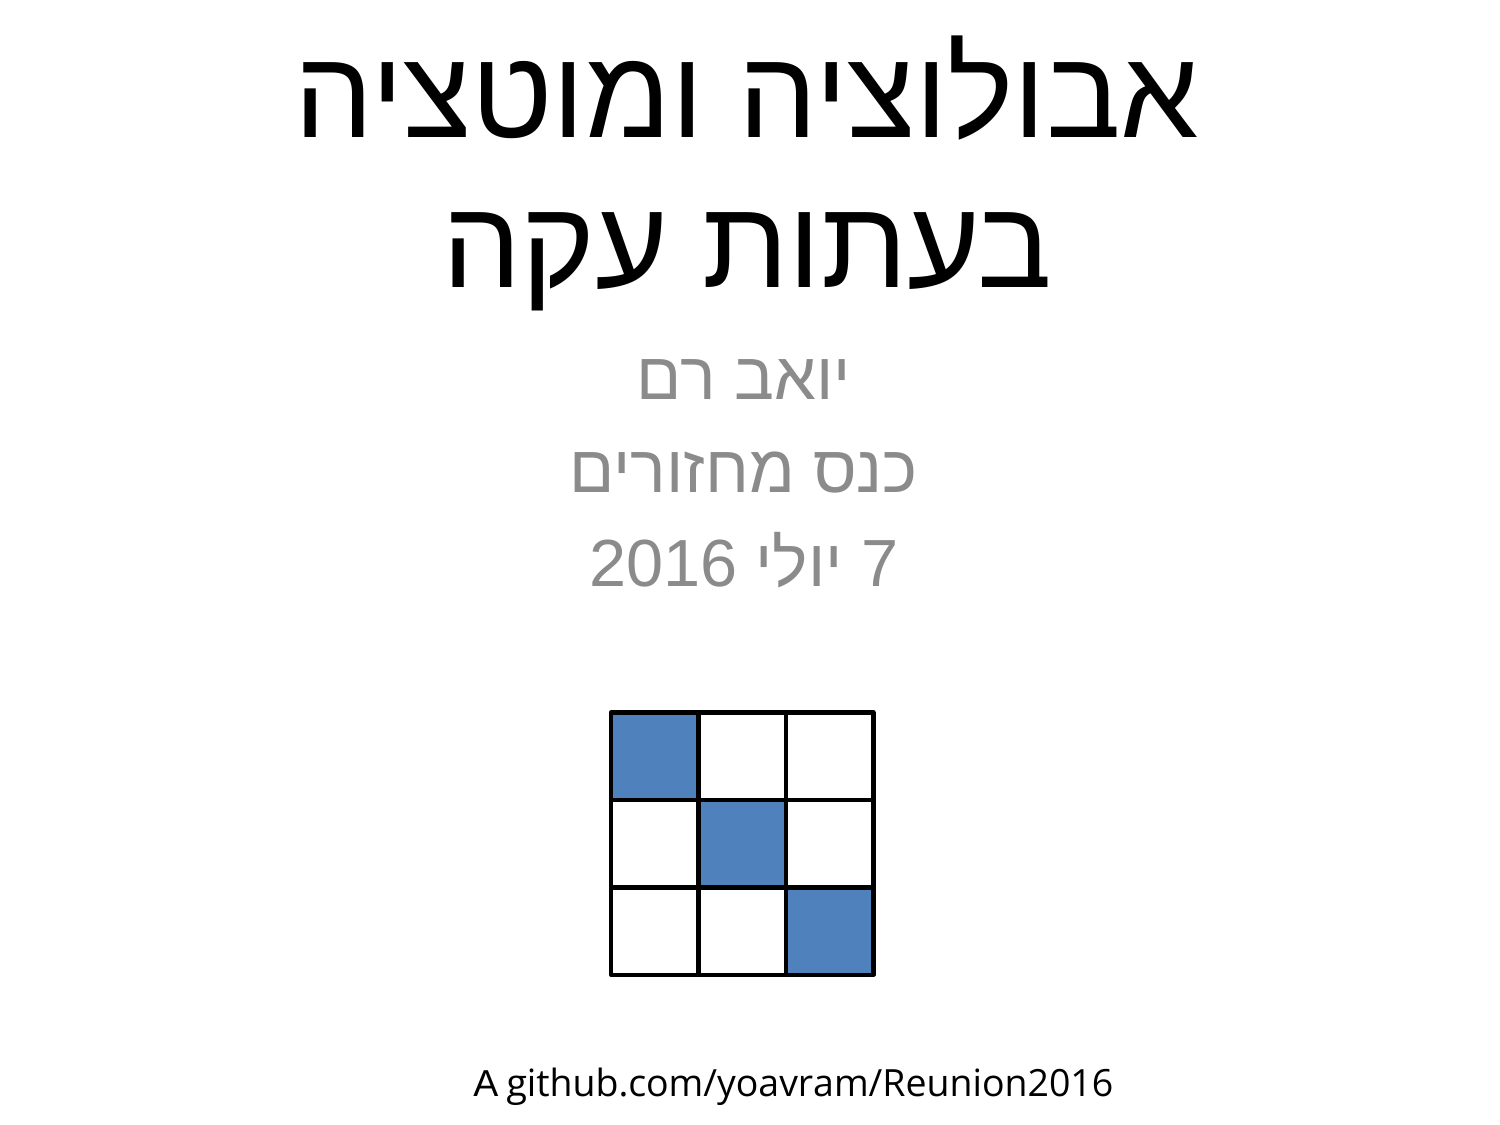

# אבולוציה ומוטציה בעתות עקה
יואב רם
כנס מחזורים
7 יולי 2016

A github.com/yoavram/Reunion2016